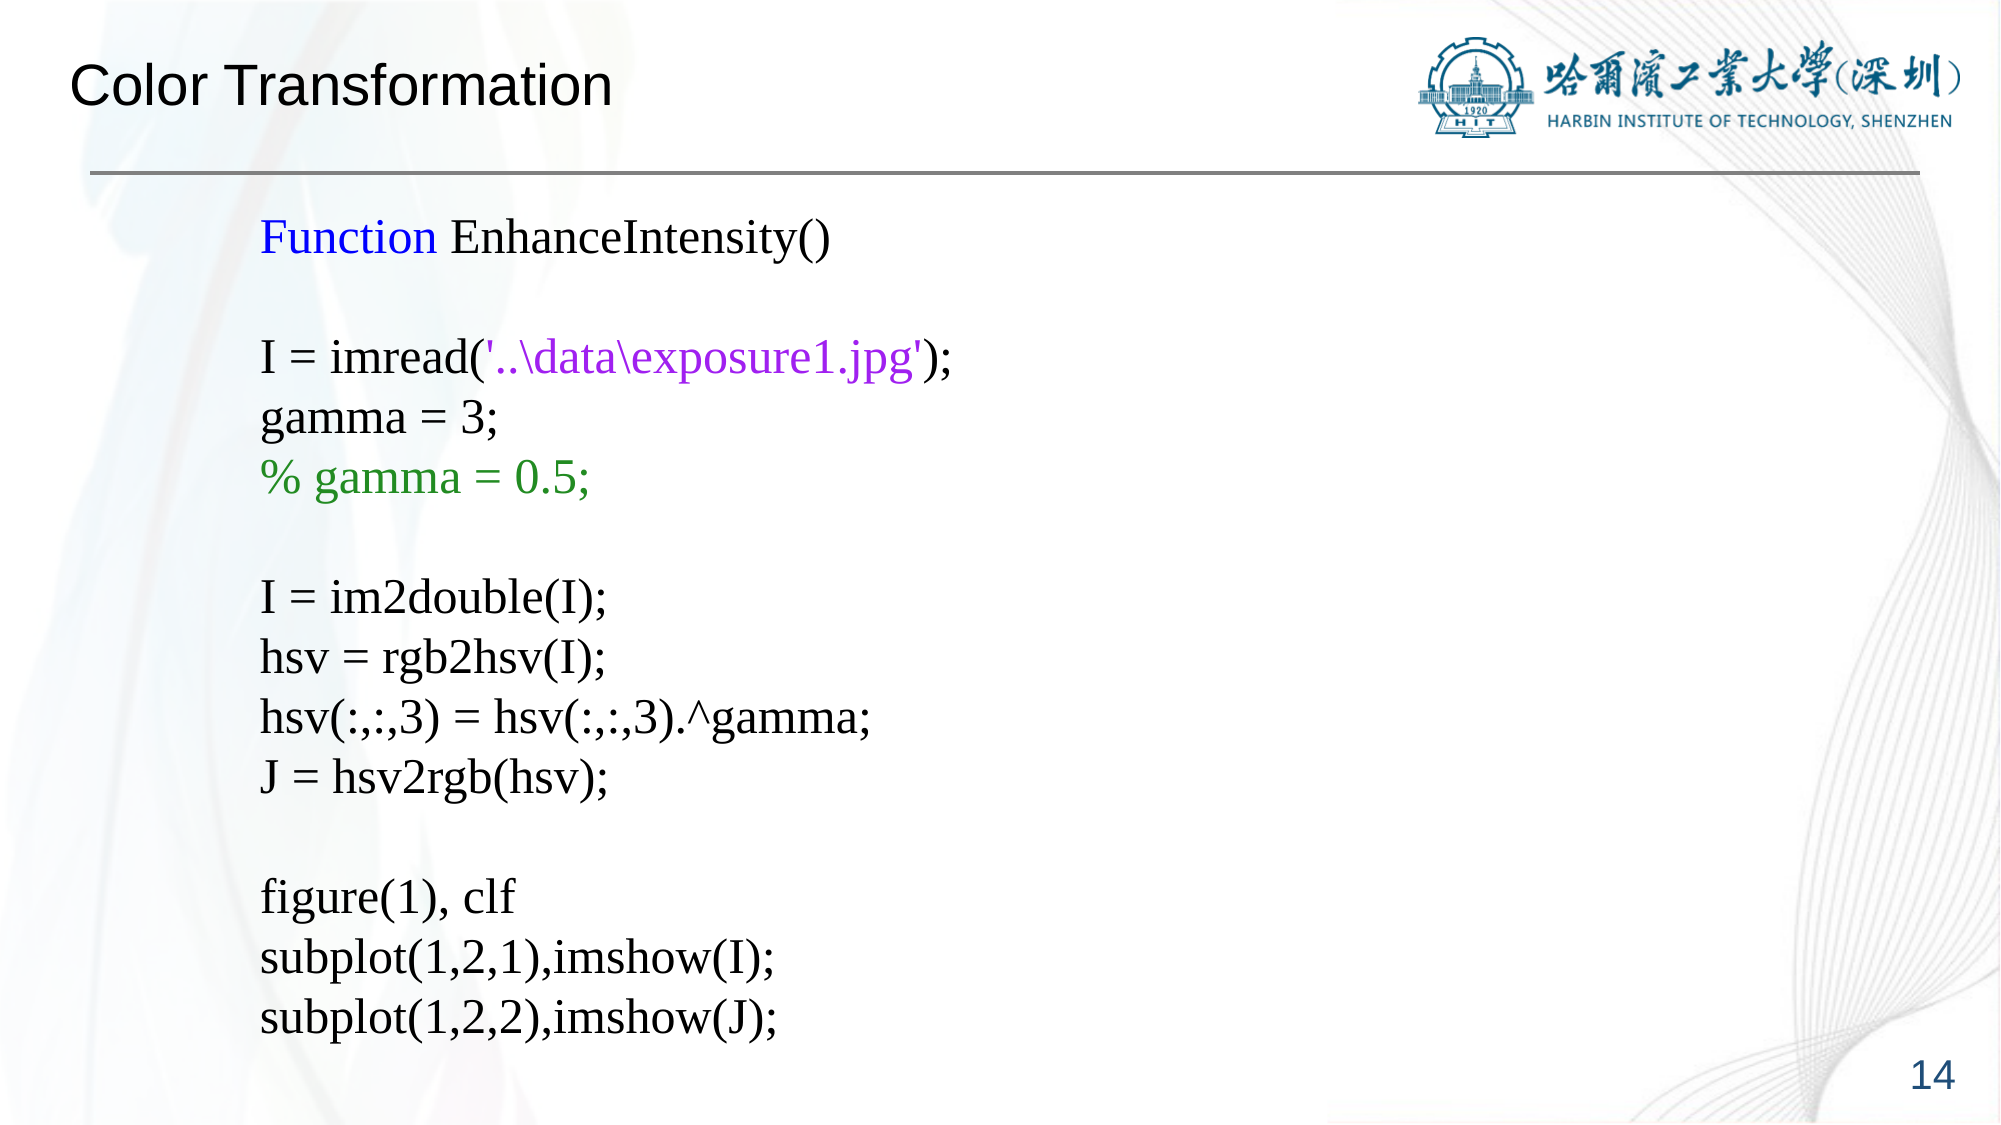

# Color Transformation
Function EnhanceIntensity()

I = imread('..\data\exposure1.jpg');
gamma = 3;
% gamma = 0.5;

I = im2double(I);
hsv = rgb2hsv(I);
hsv(:,:,3) = hsv(:,:,3).^gamma;
J = hsv2rgb(hsv);

figure(1), clf
subplot(1,2,1),imshow(I);
subplot(1,2,2),imshow(J);
14